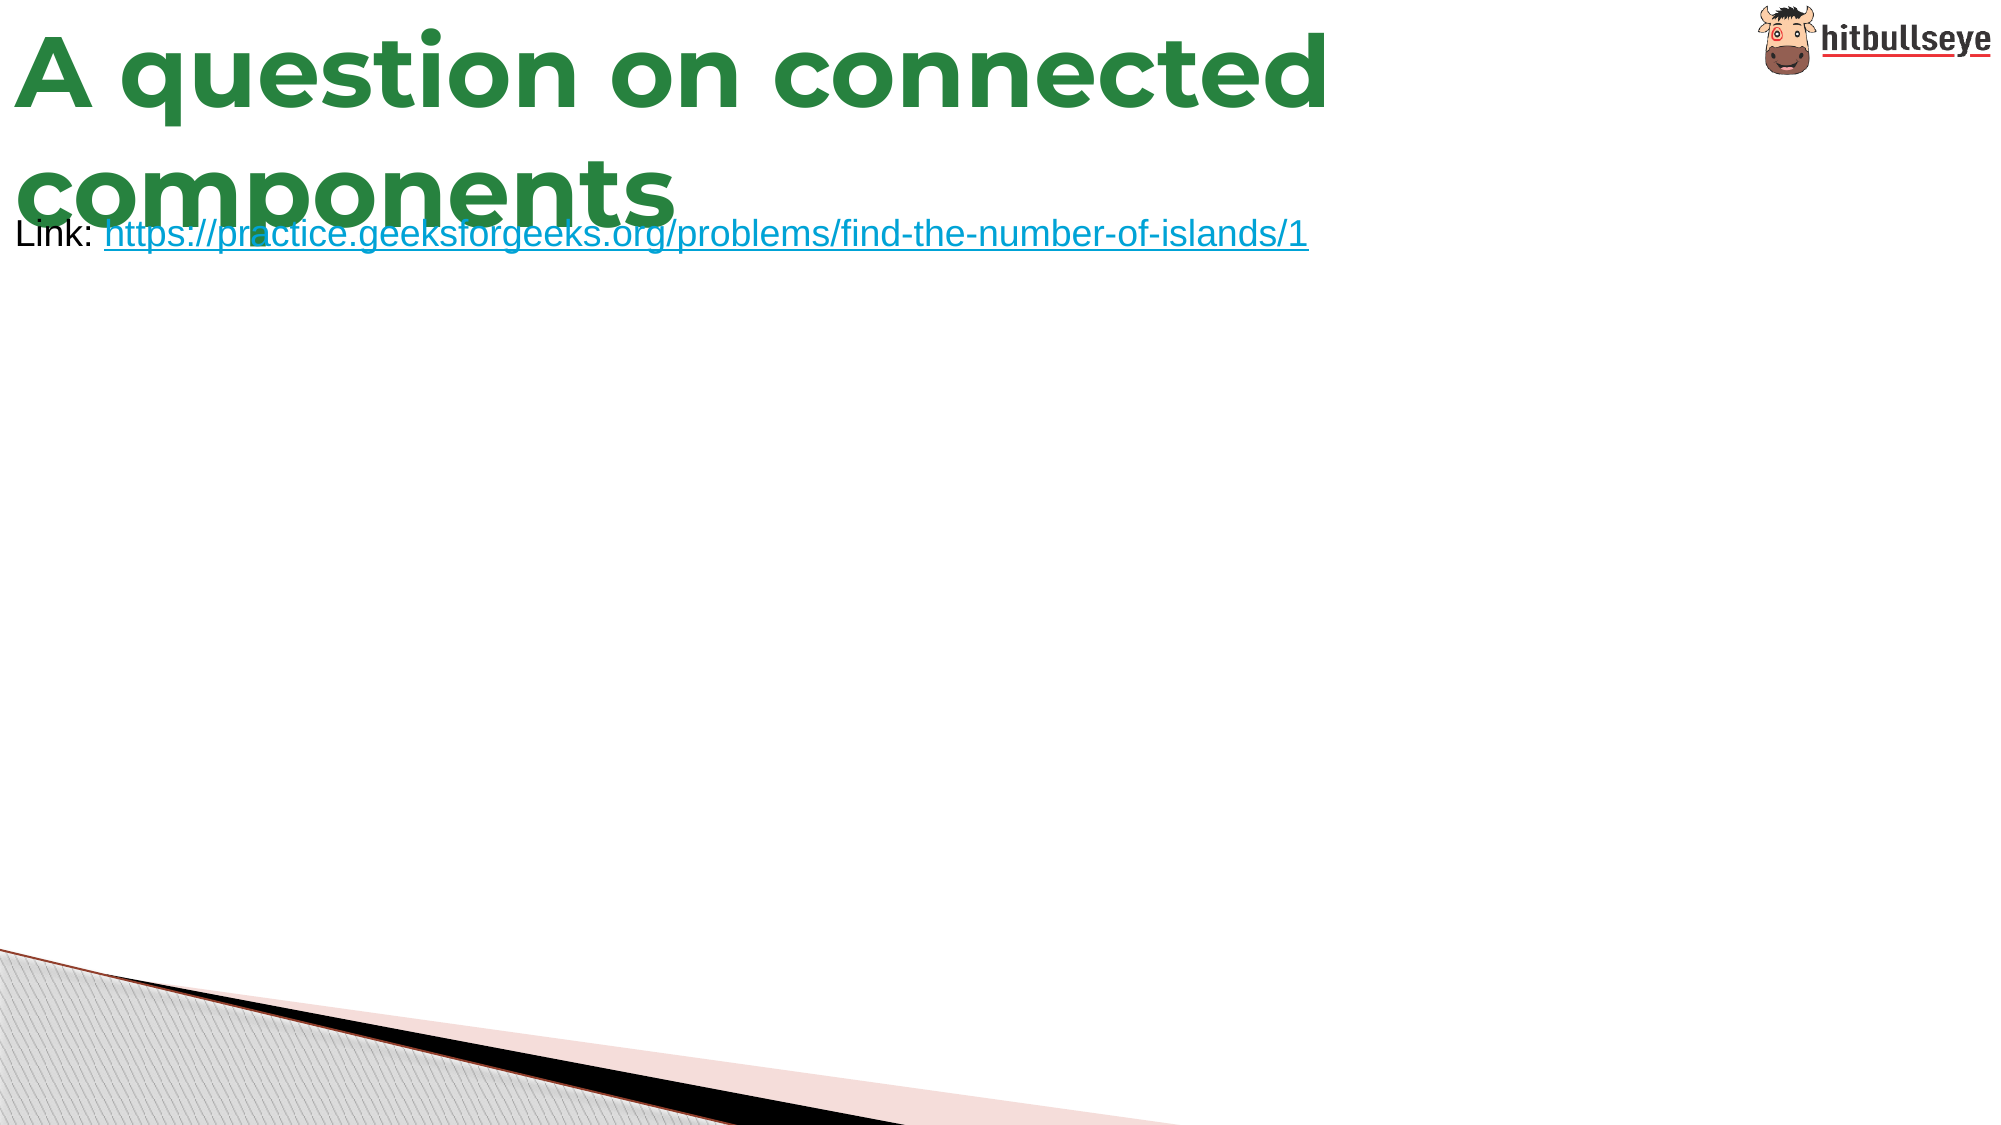

# A question on connected components
Link: https://practice.geeksforgeeks.org/problems/find-the-number-of-islands/1